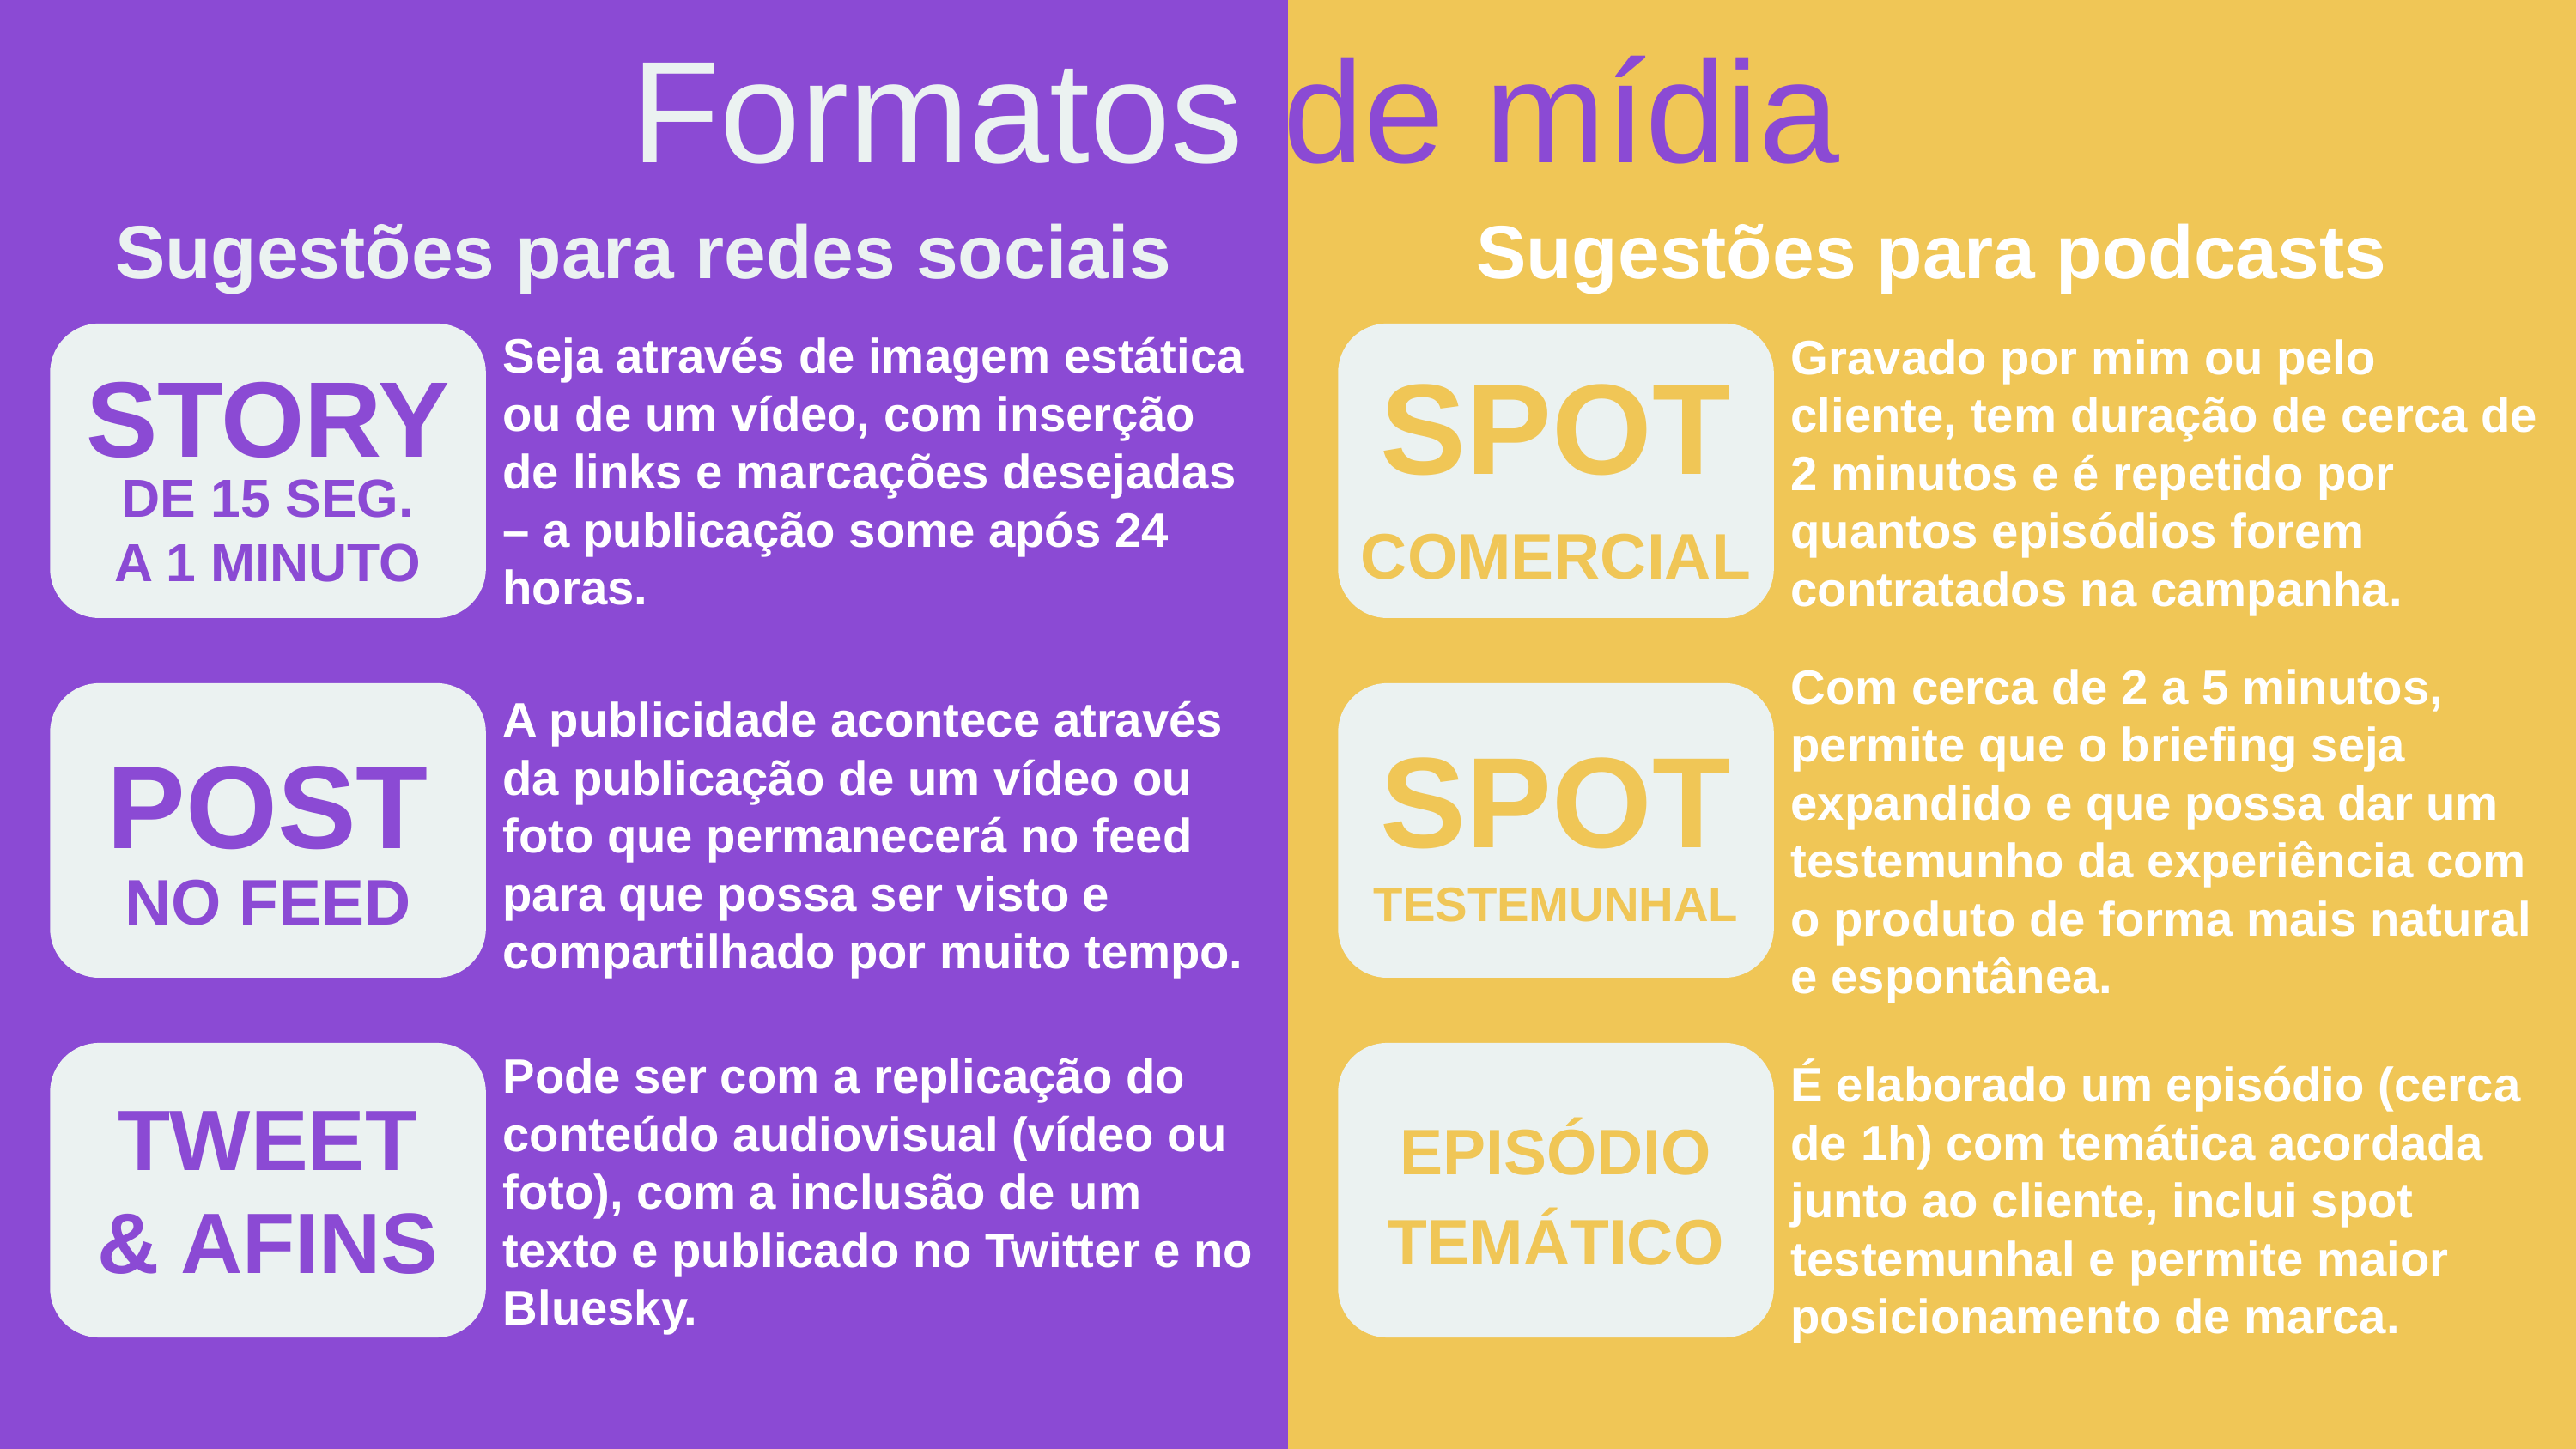

Formatos de mídia

Sugestões para podcasts

Sugestões para redes sociais

Gravado por mim ou pelo cliente, tem duração de cerca de 2 minutos e é repetido por quantos episódios forem contratados na campanha.

Seja através de imagem estática ou de um vídeo, com inserção de links e marcações desejadas – a publicação some após 24 horas.

SPOT

STORY

DE 15 SEG.
A 1 MINUTO

COMERCIAL

Com cerca de 2 a 5 minutos, permite que o briefing seja expandido e que possa dar um testemunho da experiência com o produto de forma mais natural e espontânea.

A publicidade acontece através da publicação de um vídeo ou foto que permanecerá no feed para que possa ser visto e compartilhado por muito tempo.

SPOT

POST

NO FEED

TESTEMUNHAL

Pode ser com a replicação do conteúdo audiovisual (vídeo ou foto), com a inclusão de um texto e publicado no Twitter e no Bluesky.

É elaborado um episódio (cerca de 1h) com temática acordada junto ao cliente, inclui spot testemunhal e permite maior posicionamento de marca.

TWEET
& AFINS

EPISÓDIO

TEMÁTICO